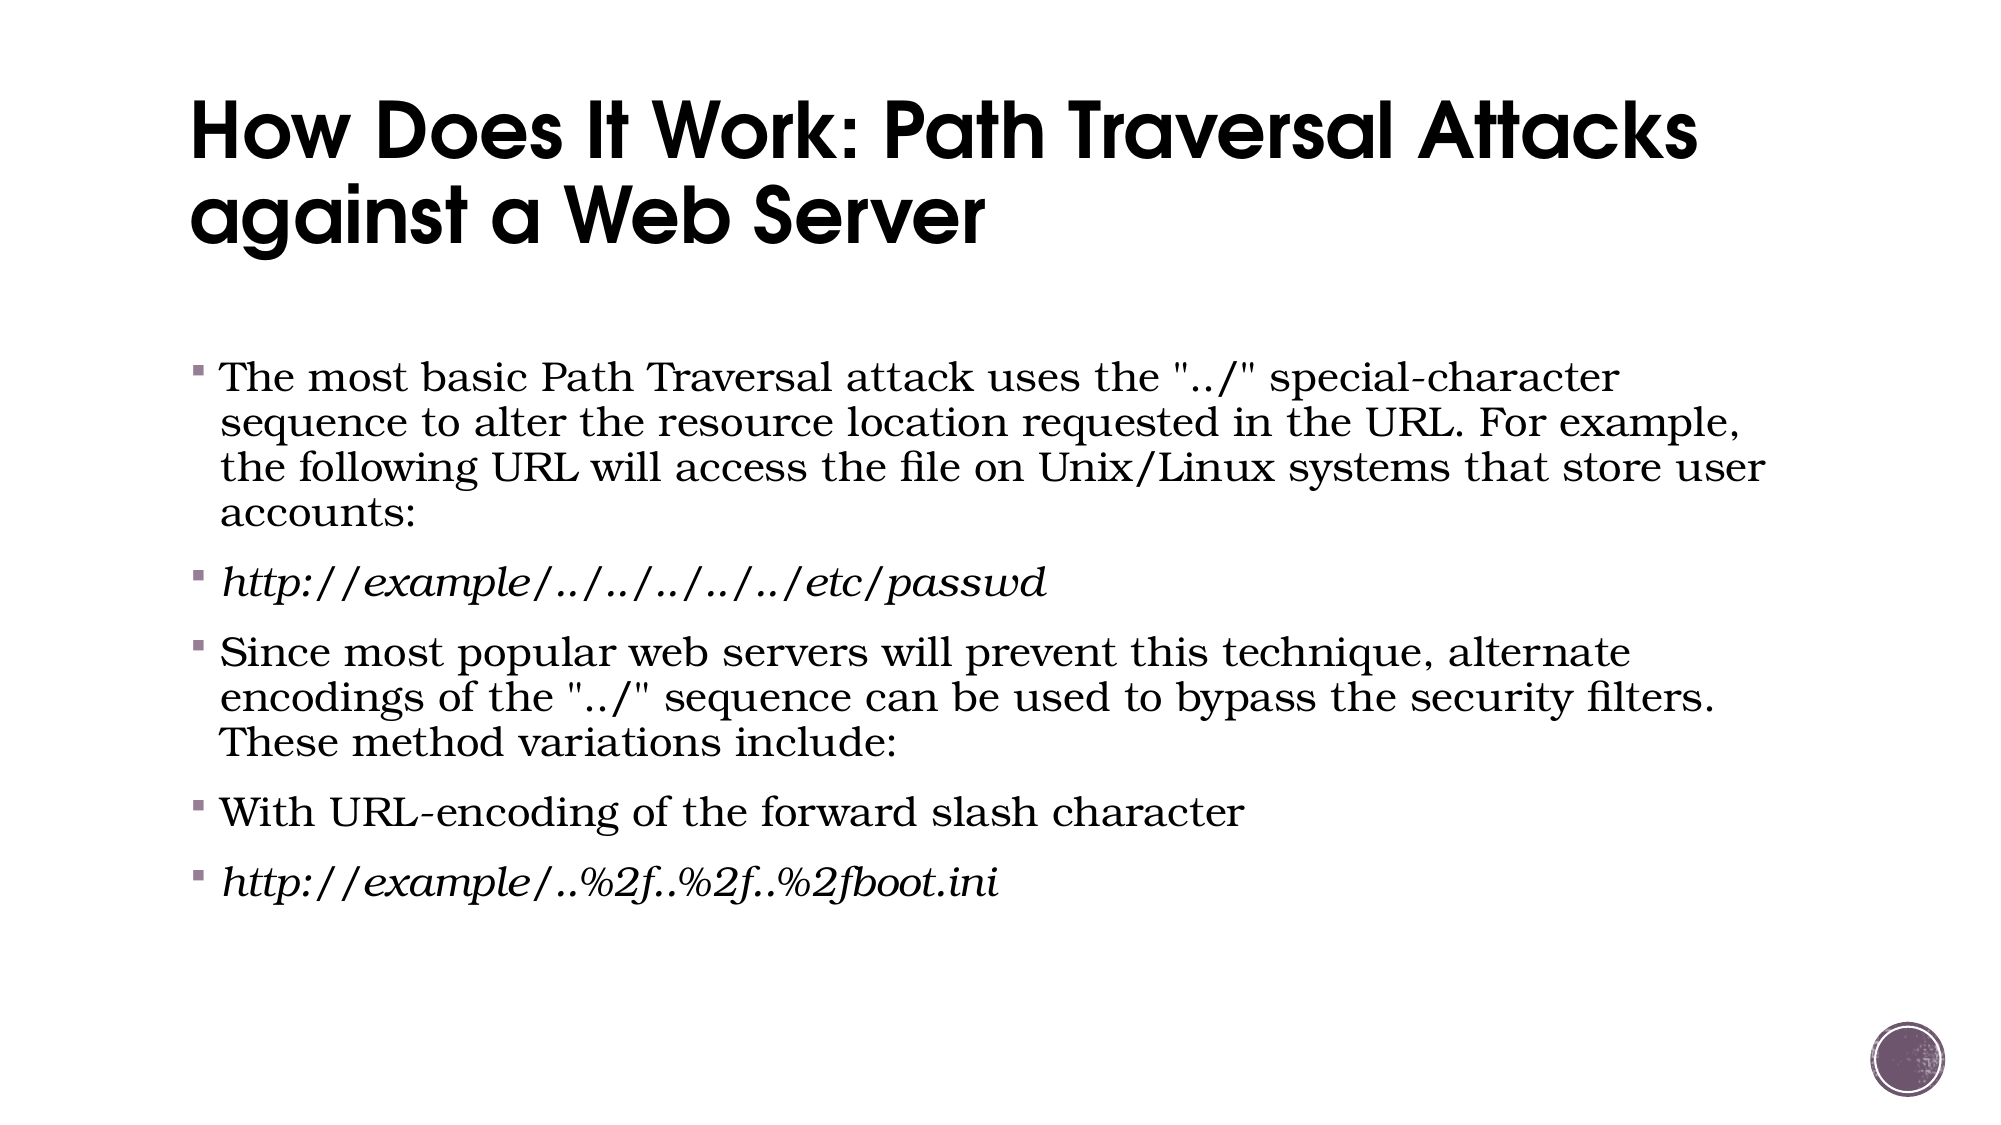

# How Does It Work: Path Traversal Attacks against a Web Server
The most basic Path Traversal attack uses the "../" special-character sequence to alter the resource location requested in the URL. For example, the following URL will access the file on Unix/Linux systems that store user accounts:
http://example/../../../../../etc/passwd
Since most popular web servers will prevent this technique, alternate encodings of the "../" sequence can be used to bypass the security filters. These method variations include:
With URL-encoding of the forward slash character
http://example/..%2f..%2f..%2fboot.ini